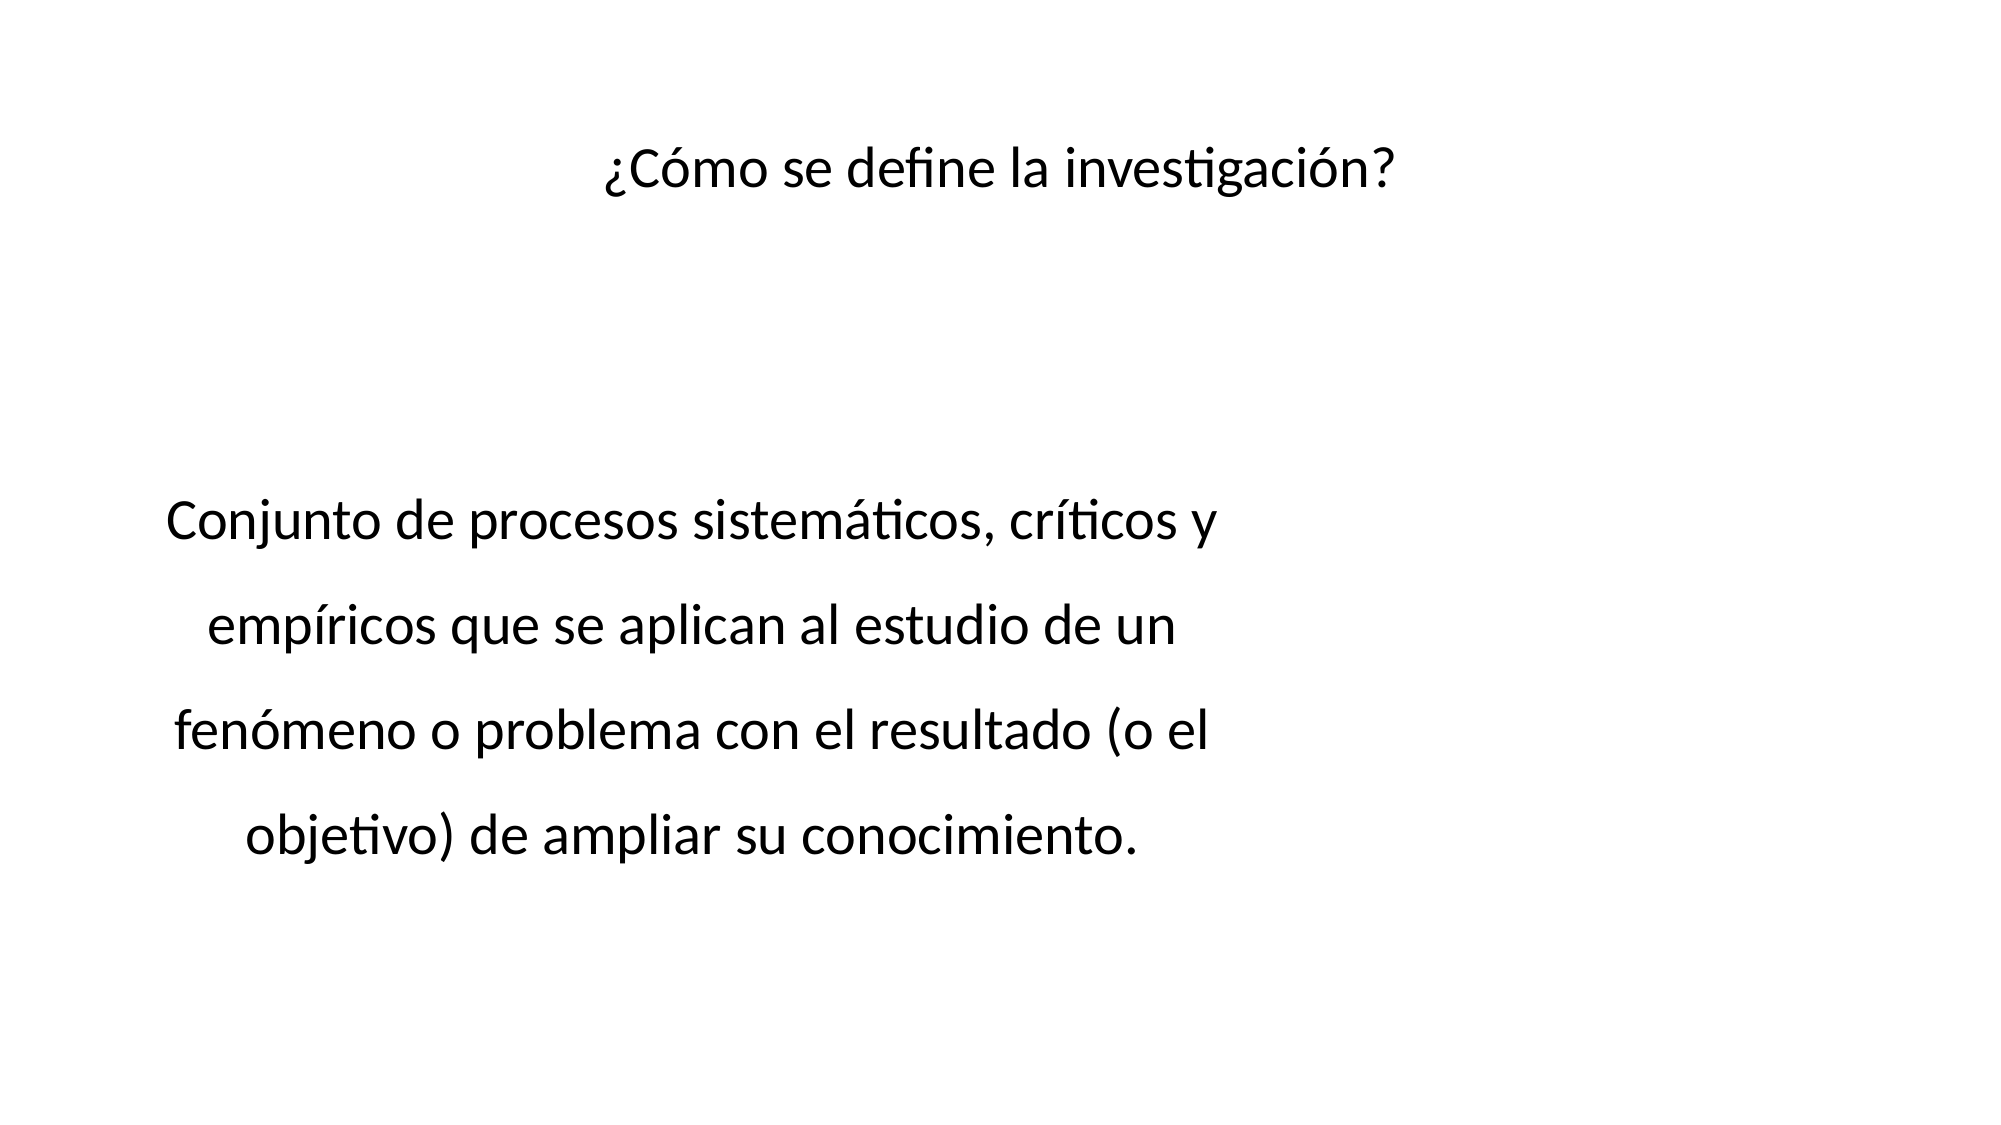

# ¿Cómo se define la investigación?
Conjunto de procesos sistemáticos, críticos y empíricos que se aplican al estudio de un fenómeno o problema con el resultado (o el objetivo) de ampliar su conocimiento.